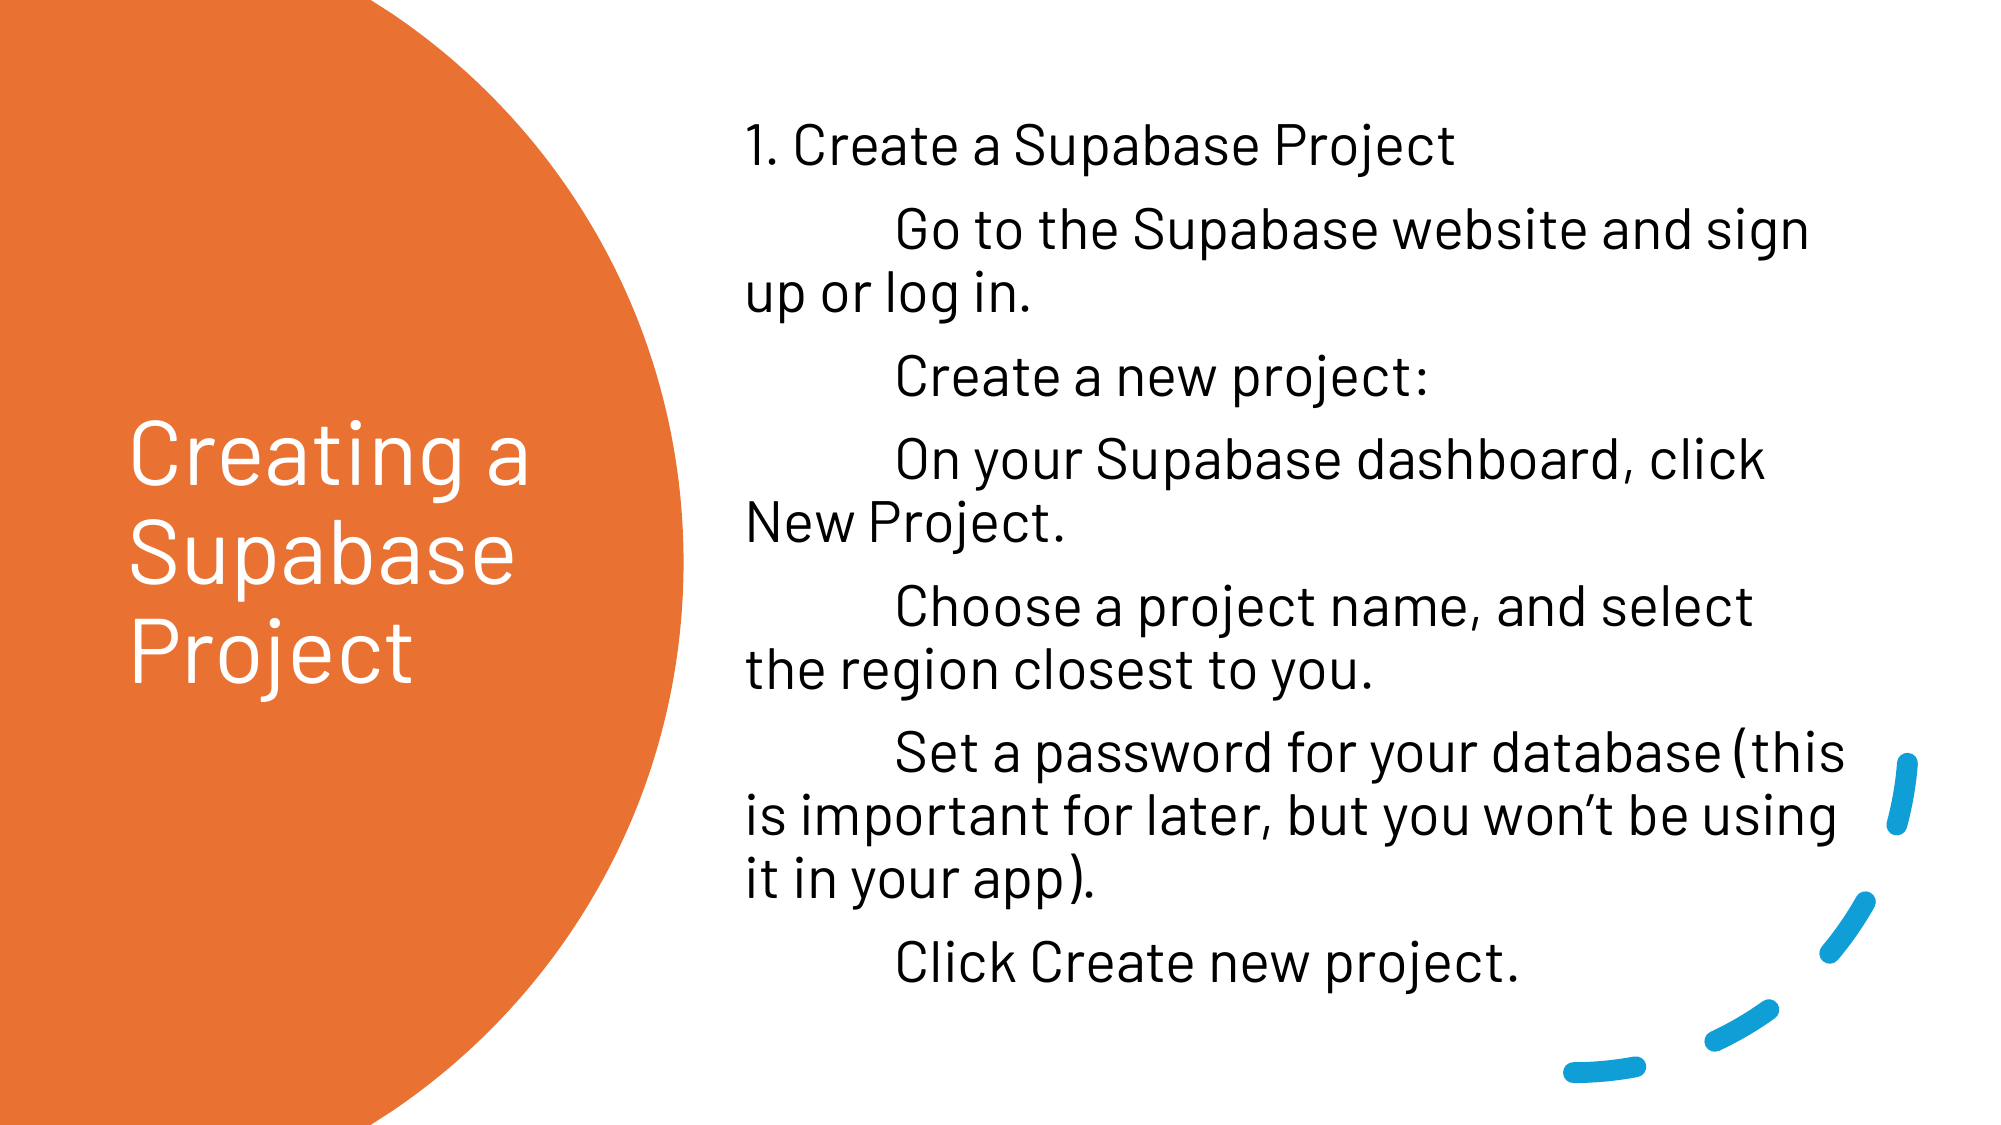

1. Create a Supabase Project
	Go to the Supabase website and sign up or log in.
	Create a new project:
	On your Supabase dashboard, click New Project.
	Choose a project name, and select the region closest to you.
	Set a password for your database (this is important for later, but you won’t be using it in your app).
	Click Create new project.
# Creating a Supabase Project